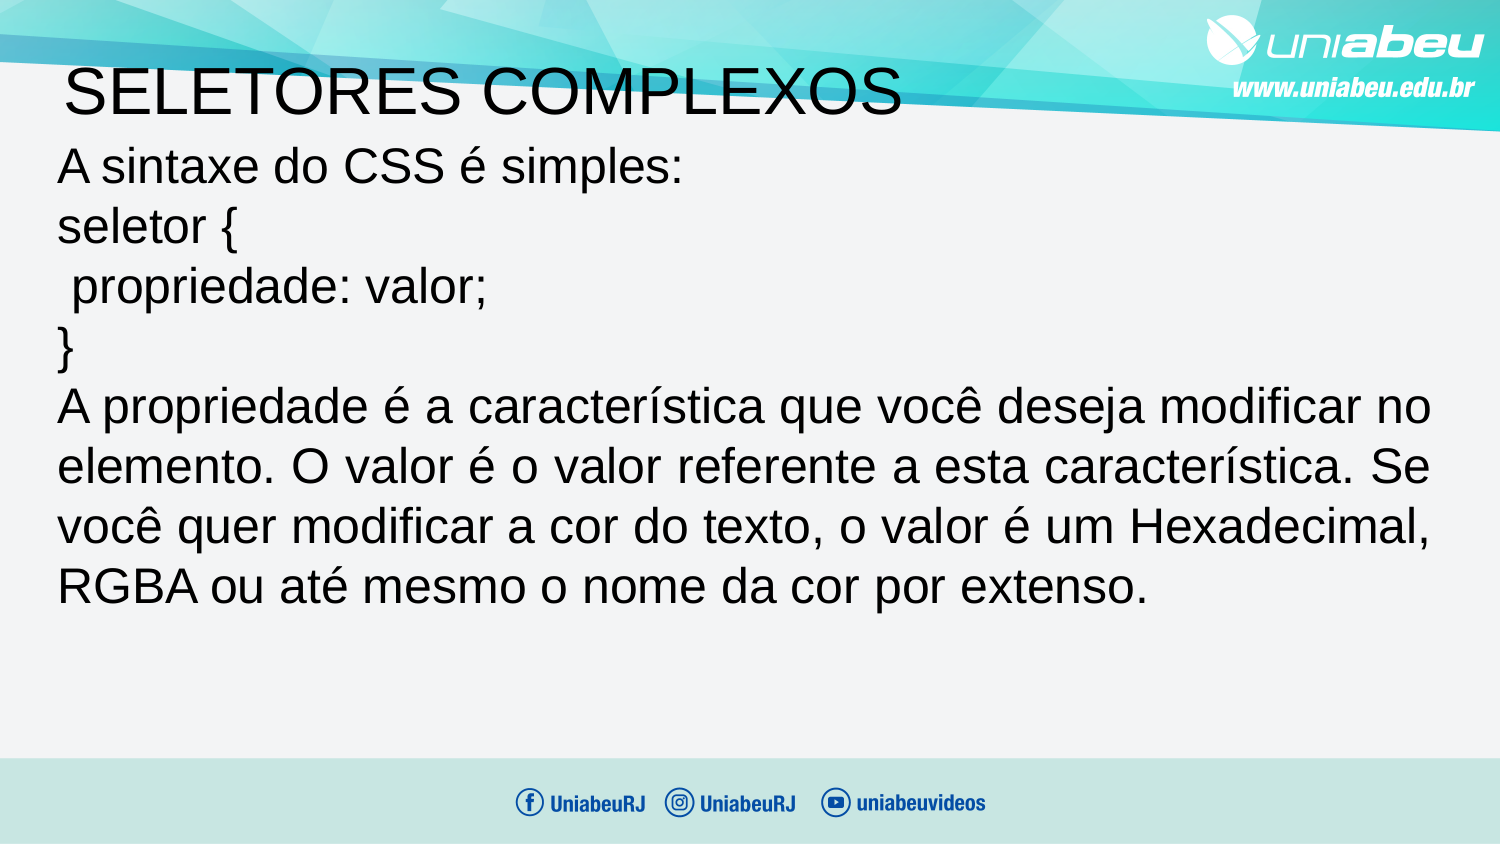

SELETORES COMPLEXOS
A sintaxe do CSS é simples:
seletor {
 propriedade: valor;
}
A propriedade é a característica que você deseja modificar no elemento. O valor é o valor referente a esta característica. Se você quer modificar a cor do texto, o valor é um Hexadecimal, RGBA ou até mesmo o nome da cor por extenso.